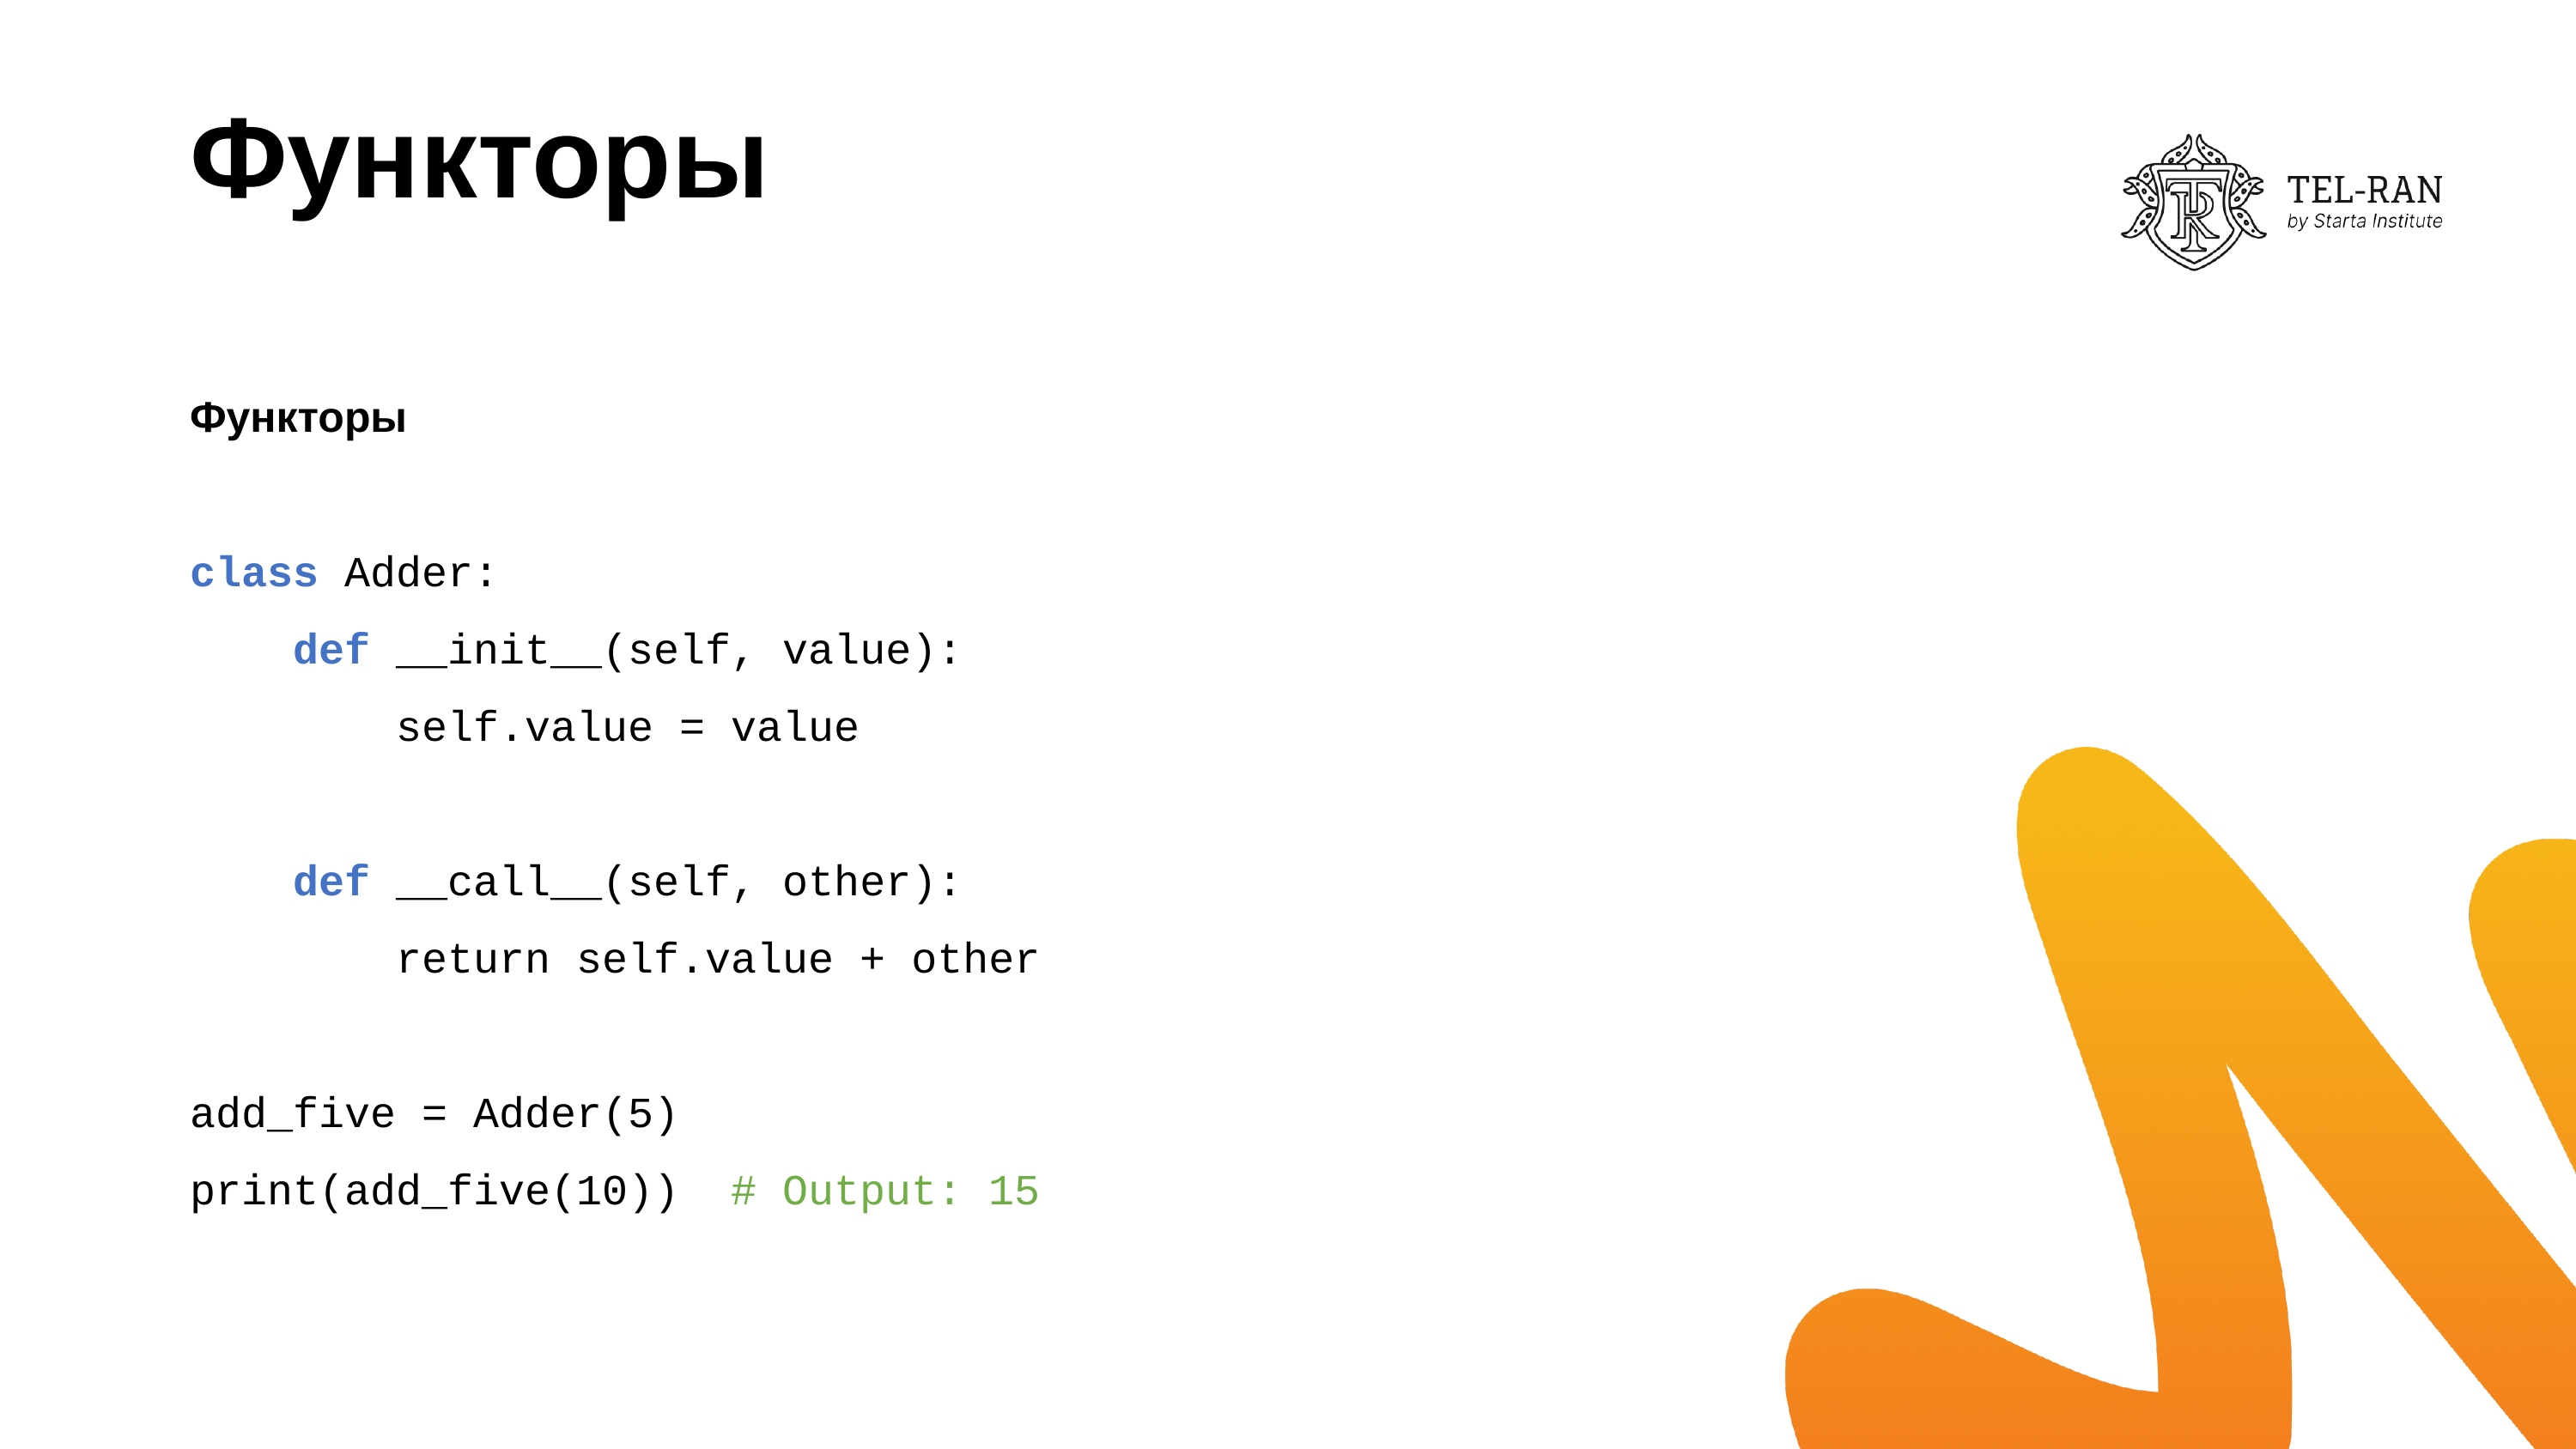

# Функторы
Функторы

class Adder:
    def __init__(self, value):
        self.value = value

    def __call__(self, other):
        return self.value + other

add_five = Adder(5)
print(add_five(10))  # Output: 15